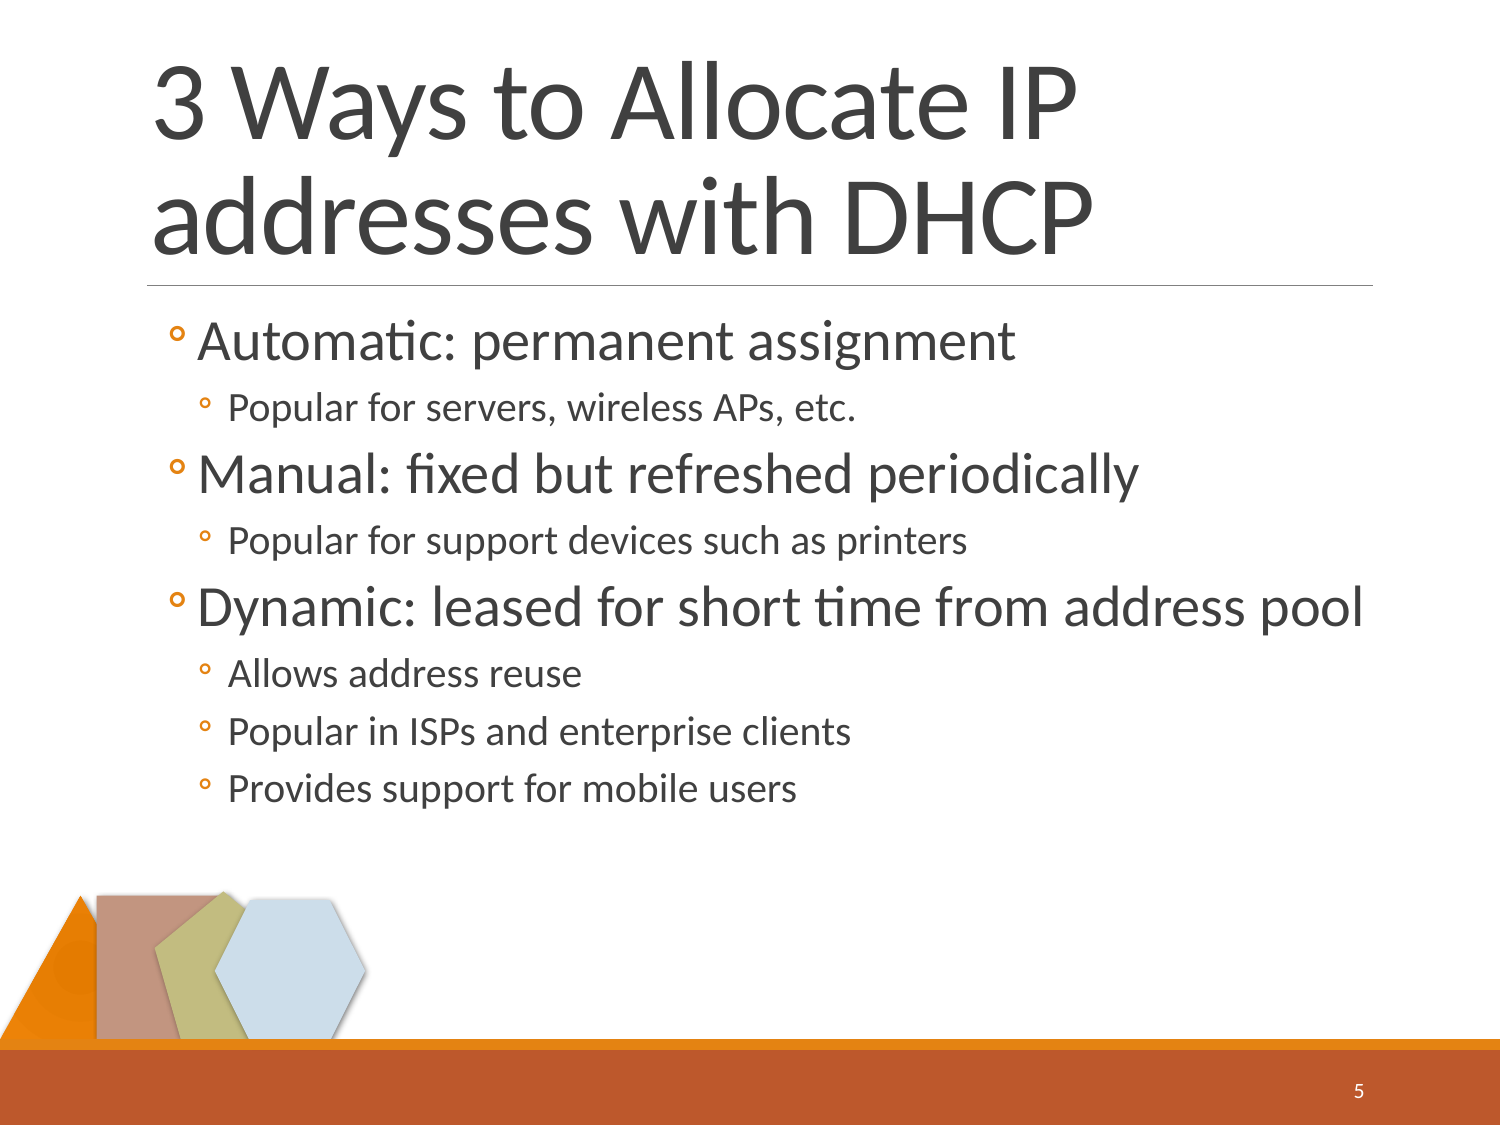

# 3 Ways to Allocate IP addresses with DHCP
Automatic: permanent assignment
Popular for servers, wireless APs, etc.
Manual: fixed but refreshed periodically
Popular for support devices such as printers
Dynamic: leased for short time from address pool
Allows address reuse
Popular in ISPs and enterprise clients
Provides support for mobile users
5